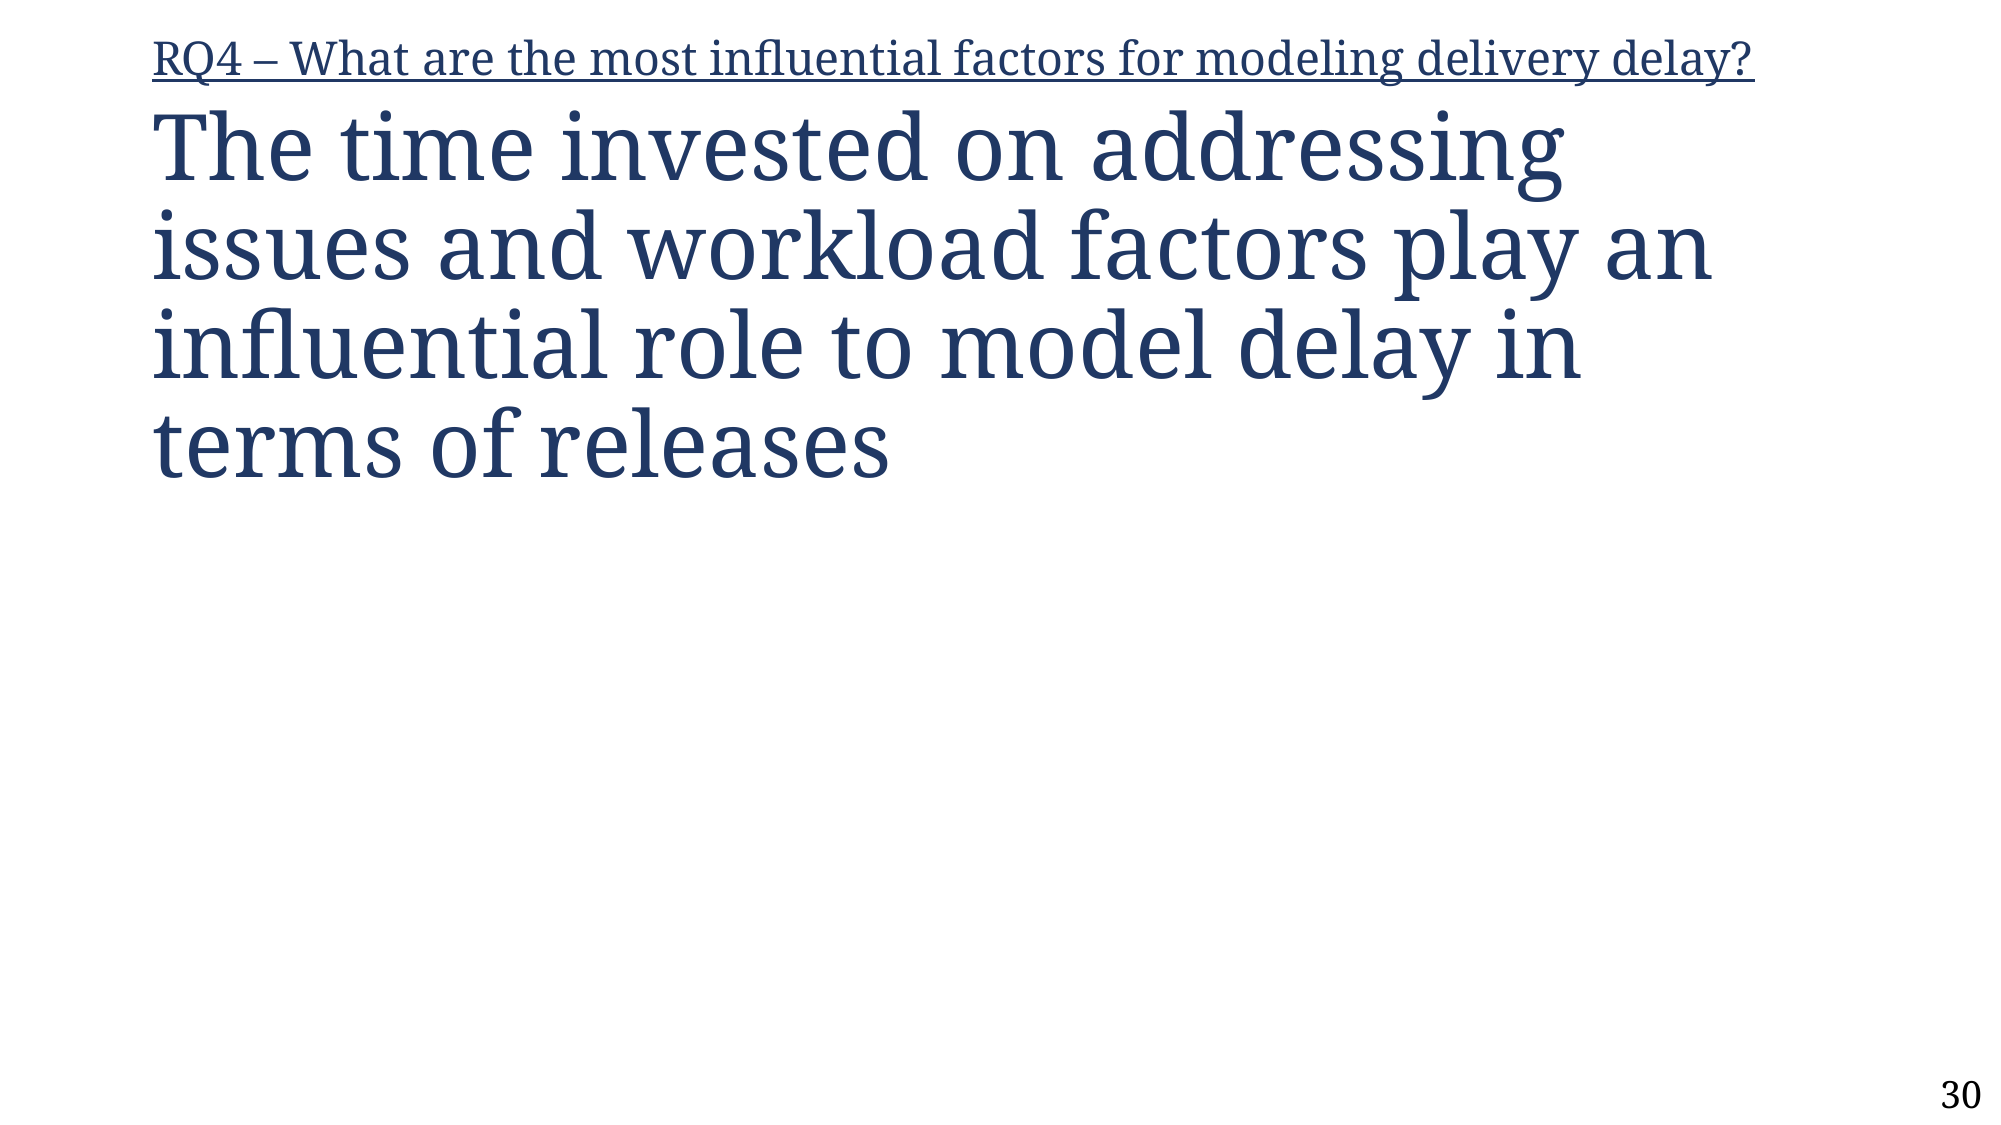

RQ4 – What are the most influential factors for modeling delivery delay?
# The time invested on addressing issues and workload factors play an influential role to model delay in terms of releases
30